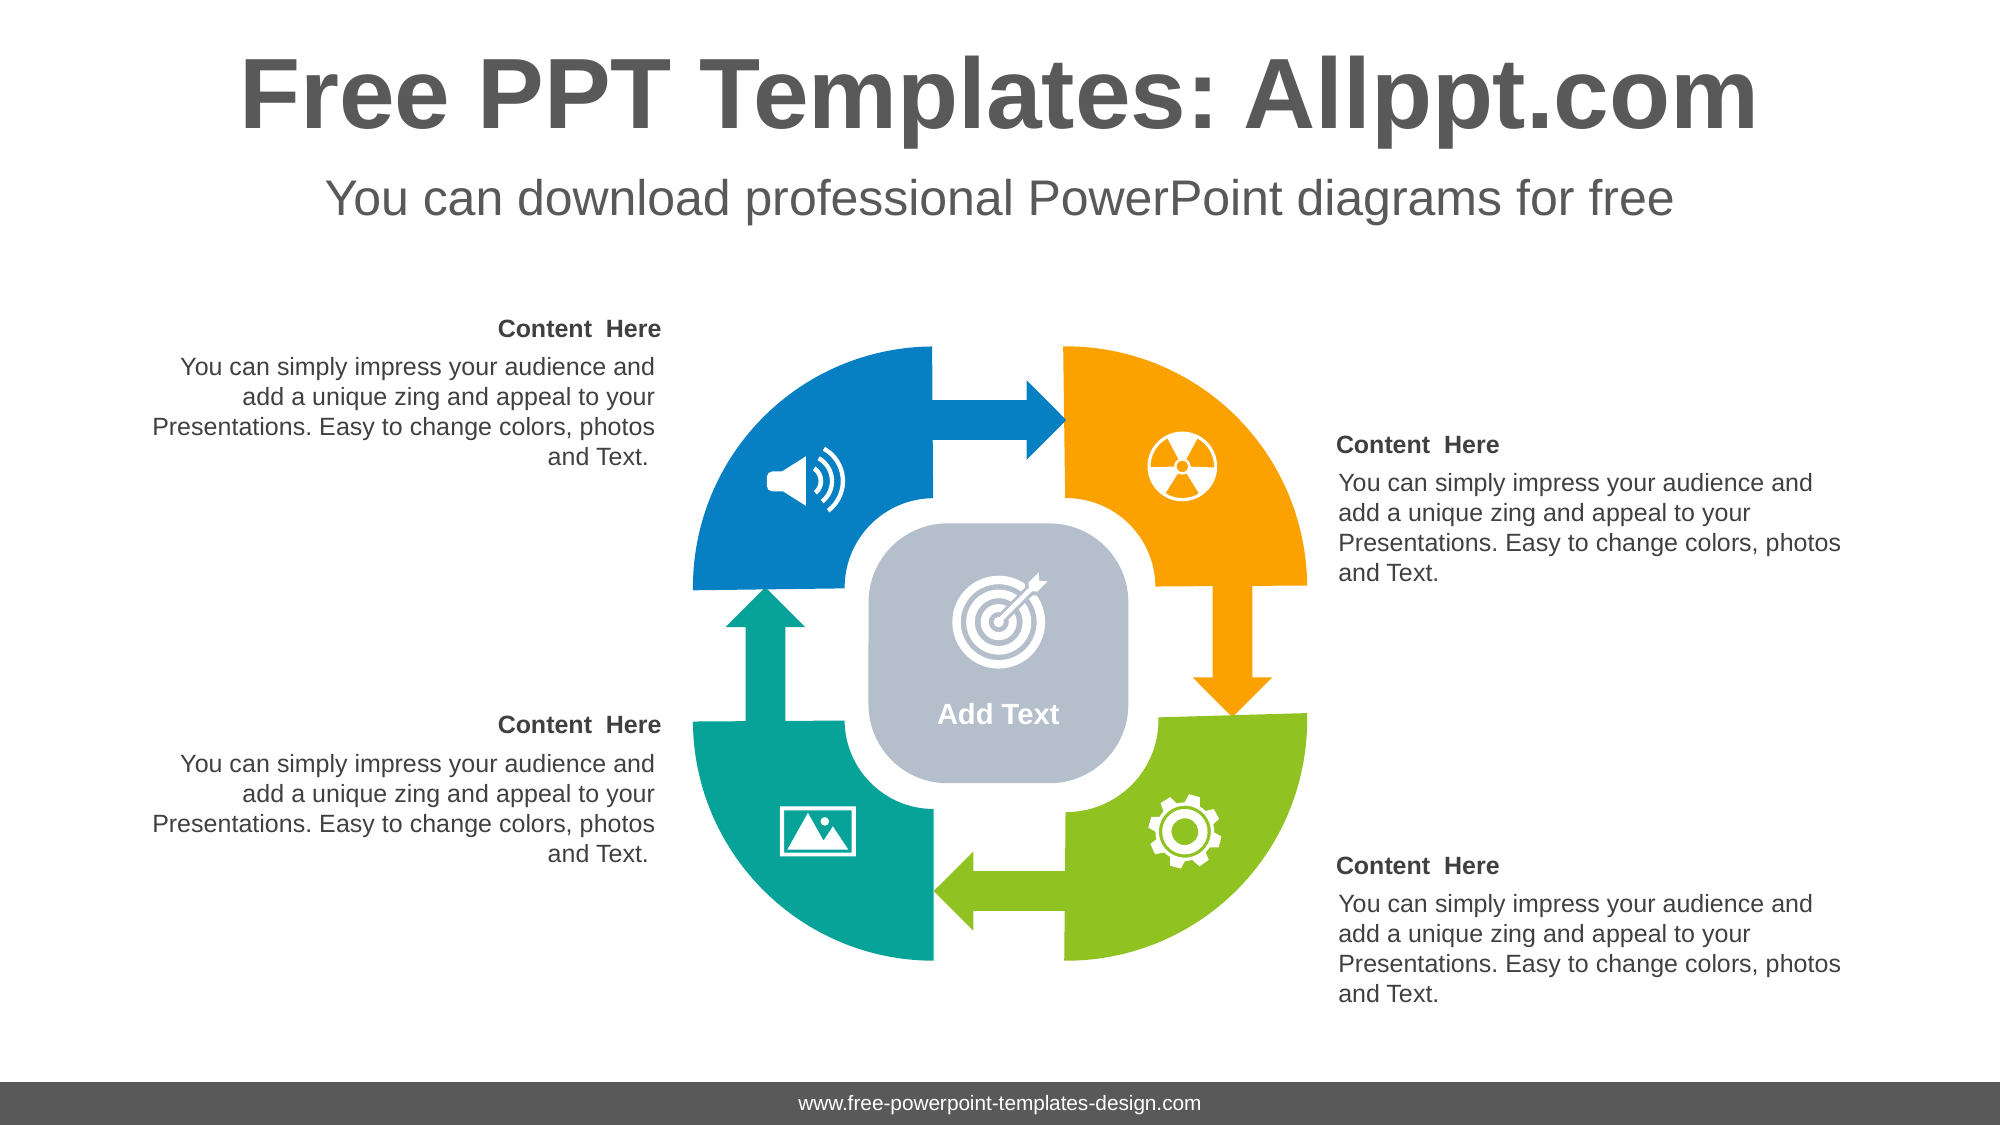

# Free PPT Templates: Allppt.com
You can download professional PowerPoint diagrams for free
Content  Here
You can simply impress your audience and add a unique zing and appeal to your Presentations. Easy to change colors, photos and Text.

Content  Here
You can simply impress your audience and add a unique zing and appeal to your Presentations. Easy to change colors, photos and Text.

Add Text
Content  Here
You can simply impress your audience and add a unique zing and appeal to your Presentations. Easy to change colors, photos and Text.

Content  Here
You can simply impress your audience and add a unique zing and appeal to your Presentations. Easy to change colors, photos and Text.
www.free-powerpoint-templates-design.com